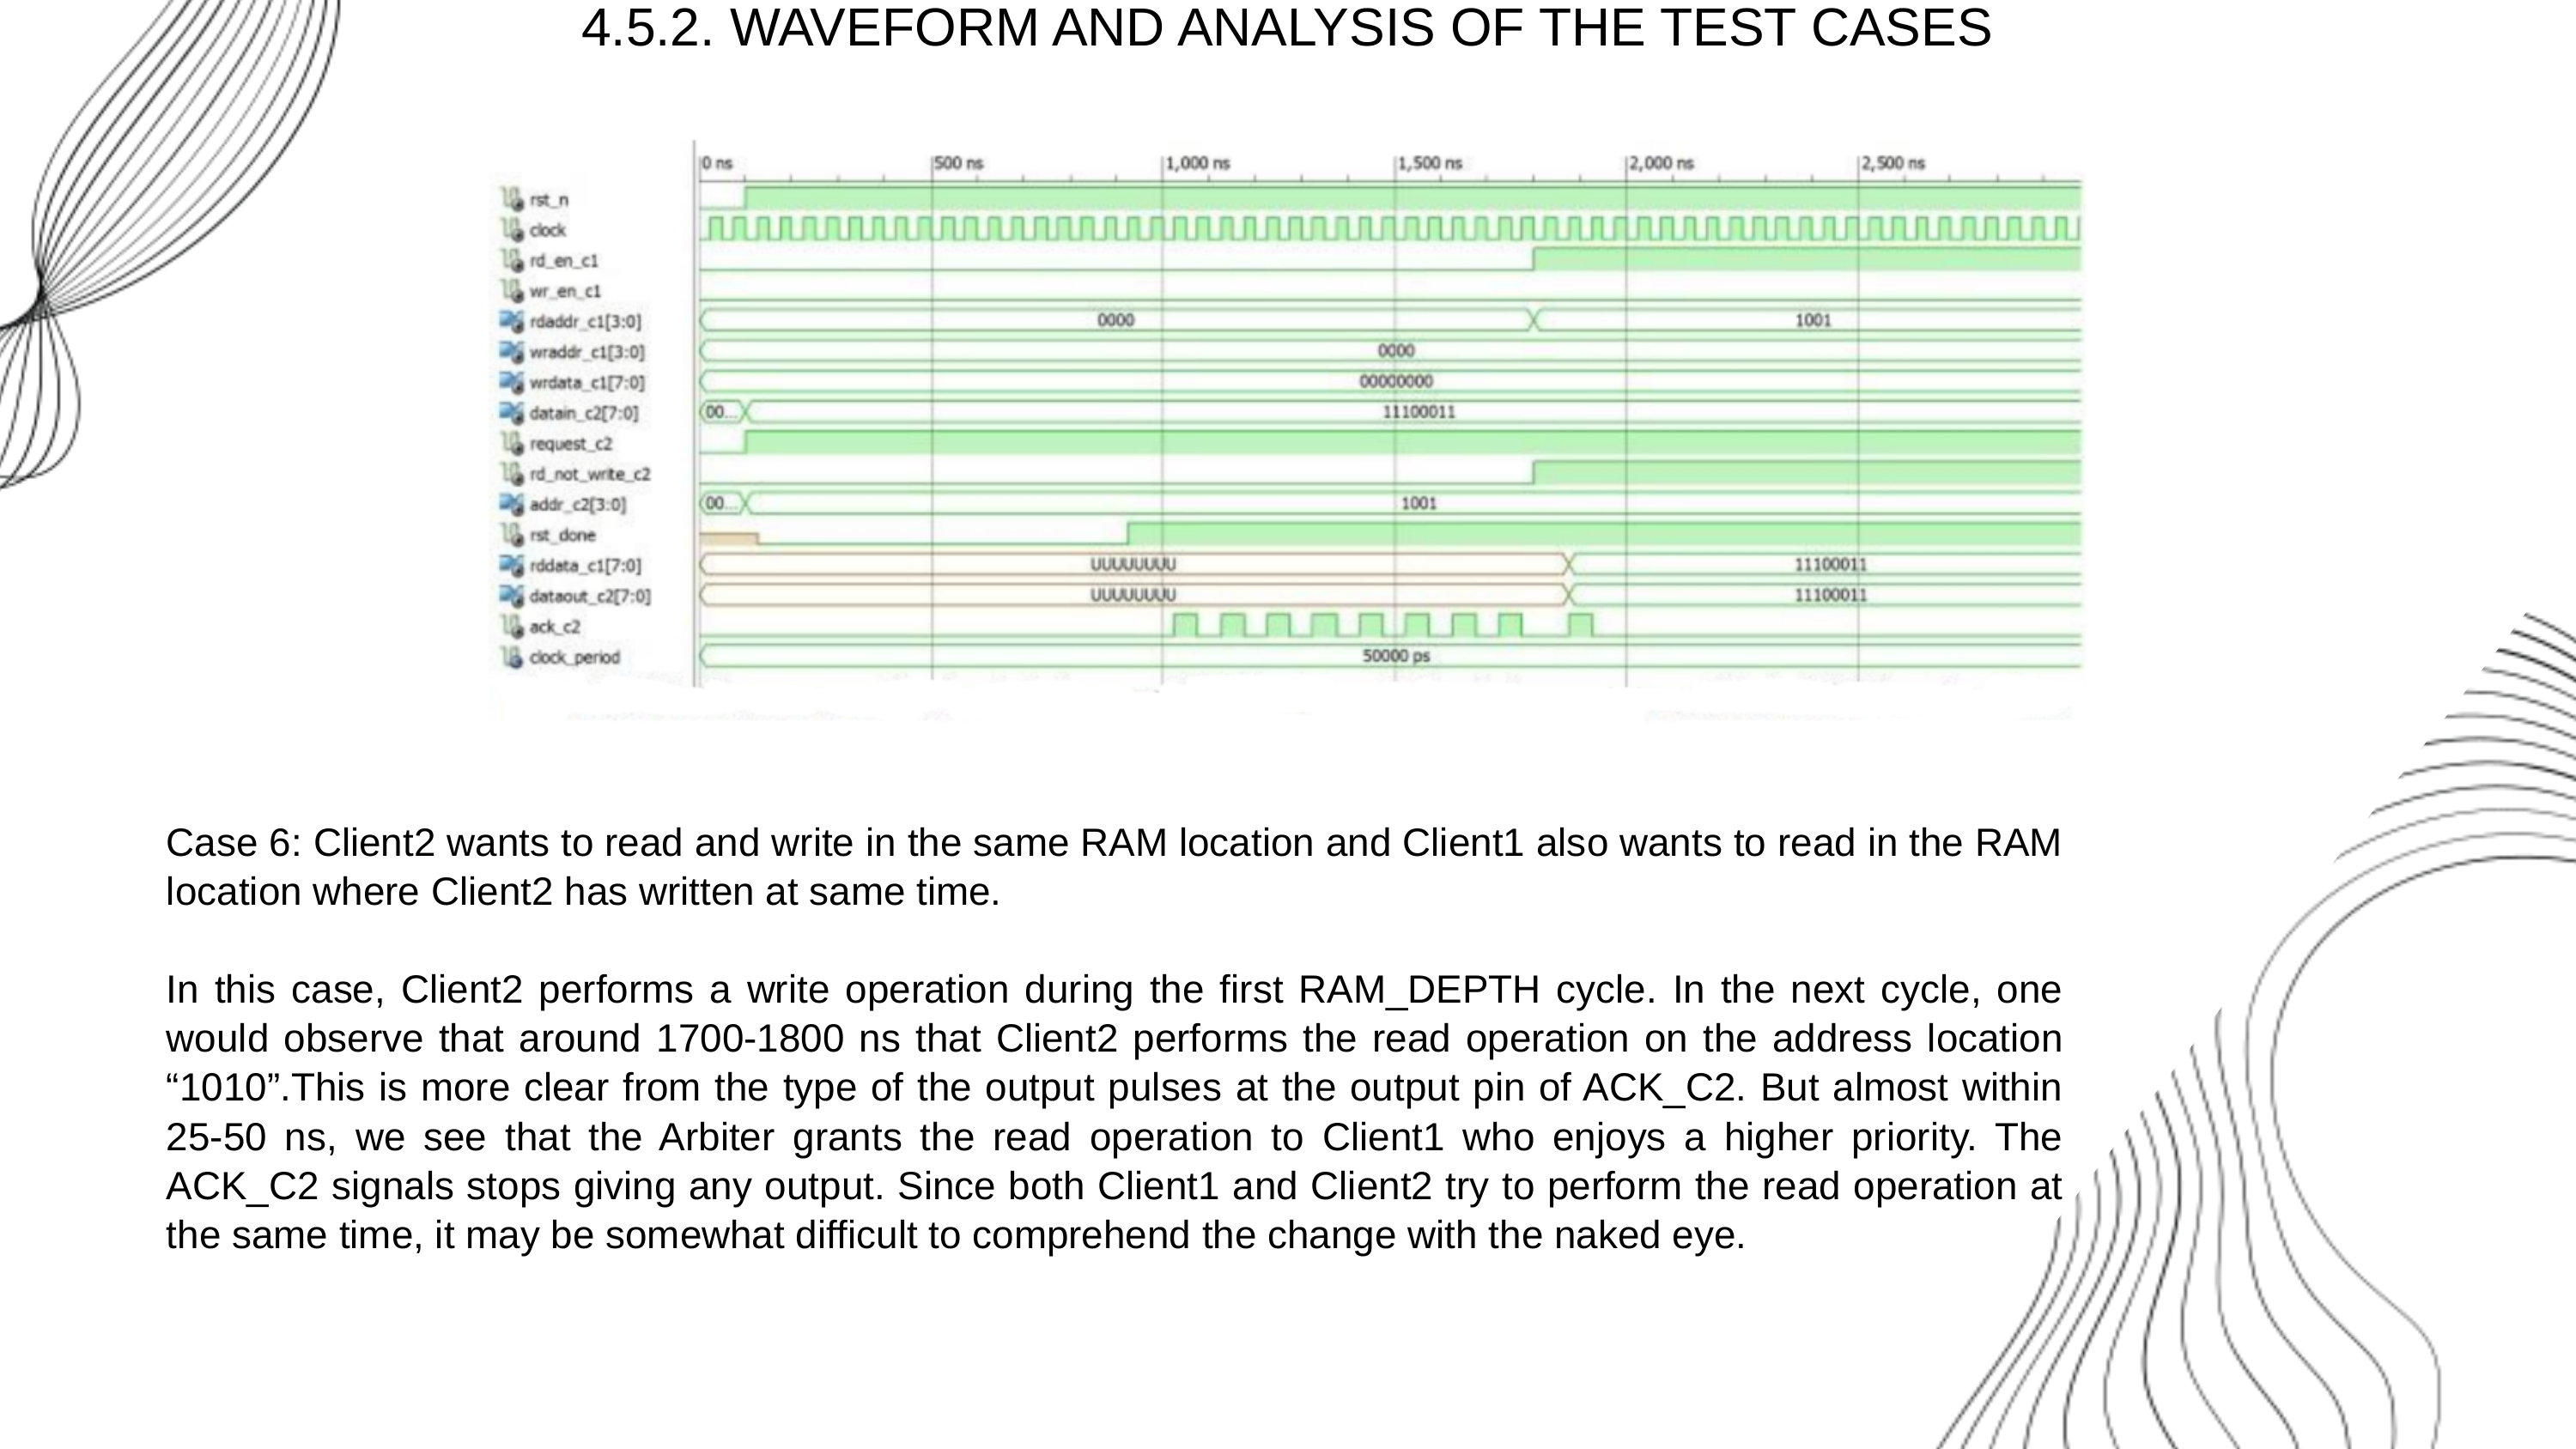

4.5.2. WAVEFORM AND ANALYSIS OF THE TEST CASES

Case 6: Client2 wants to read and write in the same RAM location and Client1 also wants to read in the RAM location where Client2 has written at same time.

In this case, Client2 performs a write operation during the first RAM_DEPTH cycle. In the next cycle, one would observe that around 1700-1800 ns that Client2 performs the read operation on the address location “1010”.This is more clear from the type of the output pulses at the output pin of ACK_C2. But almost within 25-50 ns, we see that the Arbiter grants the read operation to Client1 who enjoys a higher priority. The ACK_C2 signals stops giving any output. Since both Client1 and Client2 try to perform the read operation at the same time, it may be somewhat difficult to comprehend the change with the naked eye.